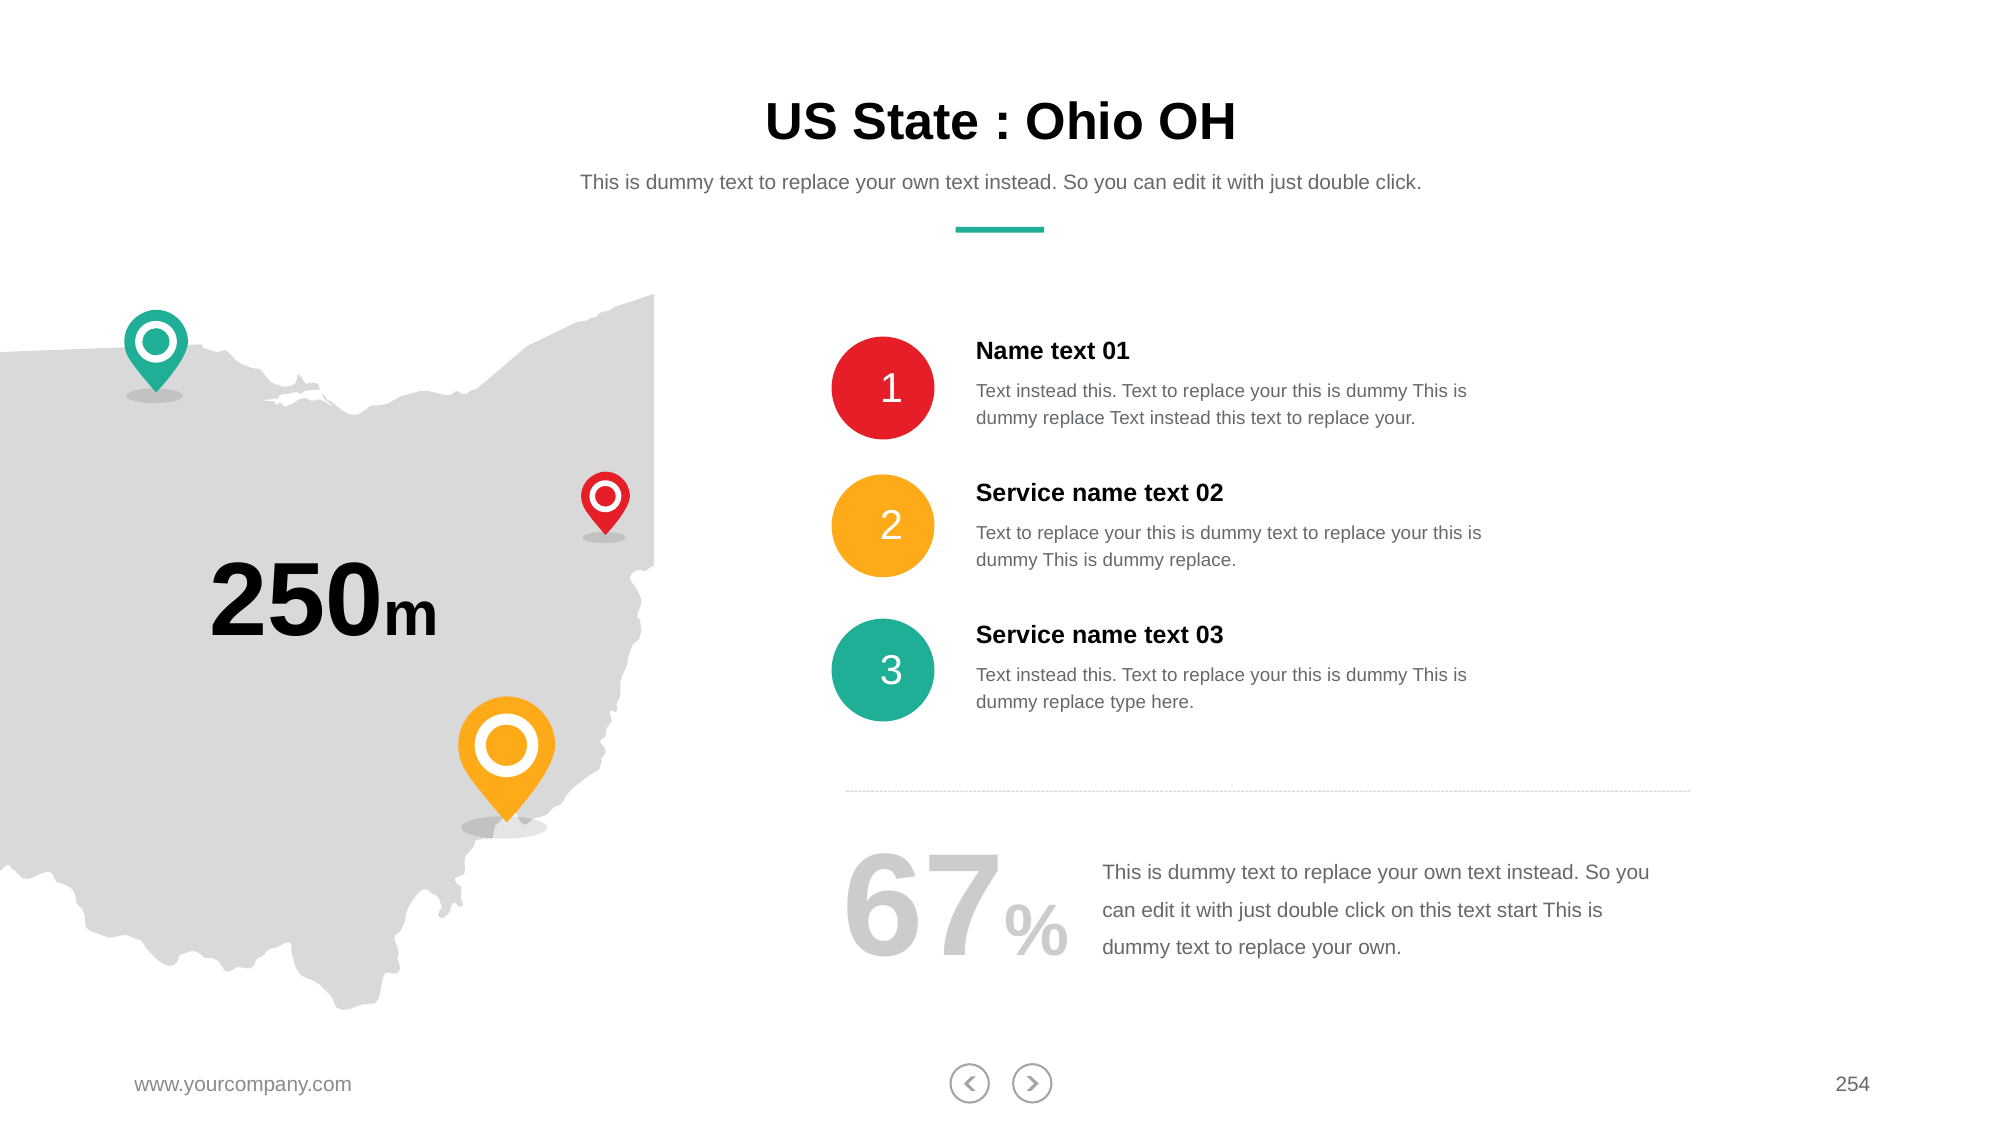

# US State : Ohio OH
This is dummy text to replace your own text instead. So you can edit it with just double click.

Name text 01

1
Text instead this. Text to replace your this is dummy This is dummy replace Text instead this text to replace your.
Service name text 02

2
Text to replace your this is dummy text to replace your this is dummy This is dummy replace.
250m
Service name text 03

3
Text instead this. Text to replace your this is dummy This is dummy replace type here.

67%
This is dummy text to replace your own text instead. So you can edit it with just double click on this text start This is dummy text to replace your own.
www.yourcompany.com
254